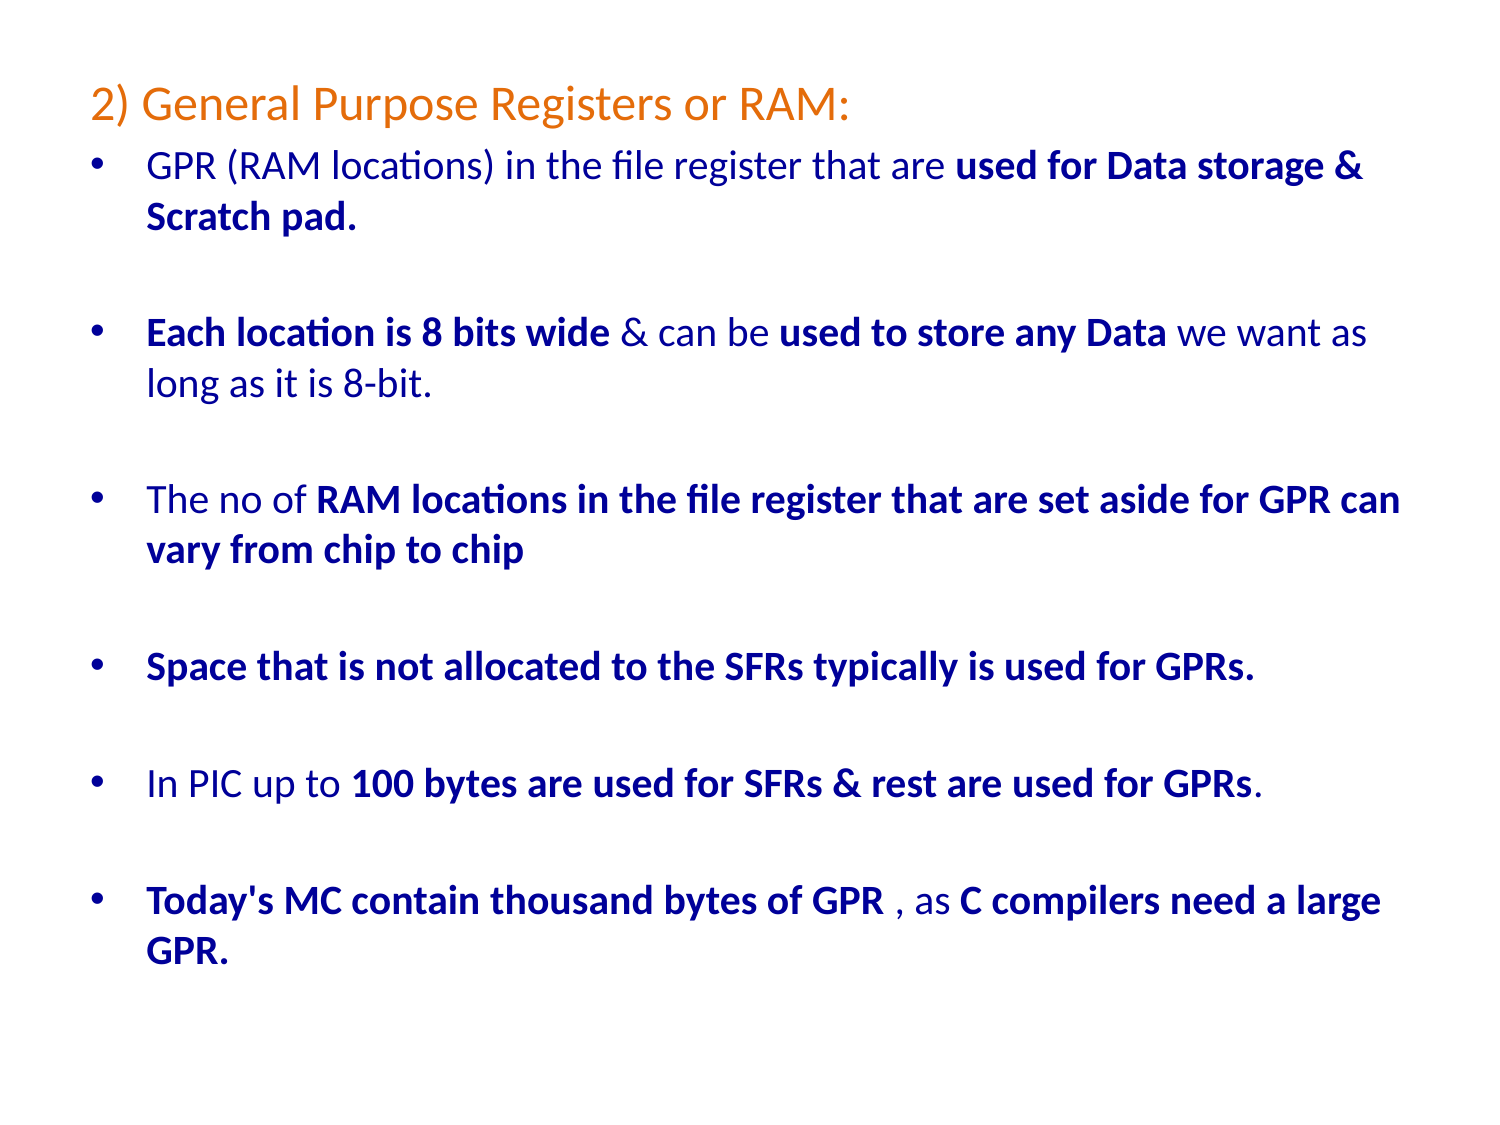

2) General Purpose Registers or RAM:
GPR (RAM locations) in the file register that are used for Data storage & Scratch pad.

Each location is 8 bits wide & can be used to store any Data we want as long as it is 8-bit.

The no of RAM locations in the file register that are set aside for GPR can vary from chip to chip

Space that is not allocated to the SFRs typically is used for GPRs.

In PIC up to 100 bytes are used for SFRs & rest are used for GPRs.

Today's MC contain thousand bytes of GPR , as C compilers need a large GPR.